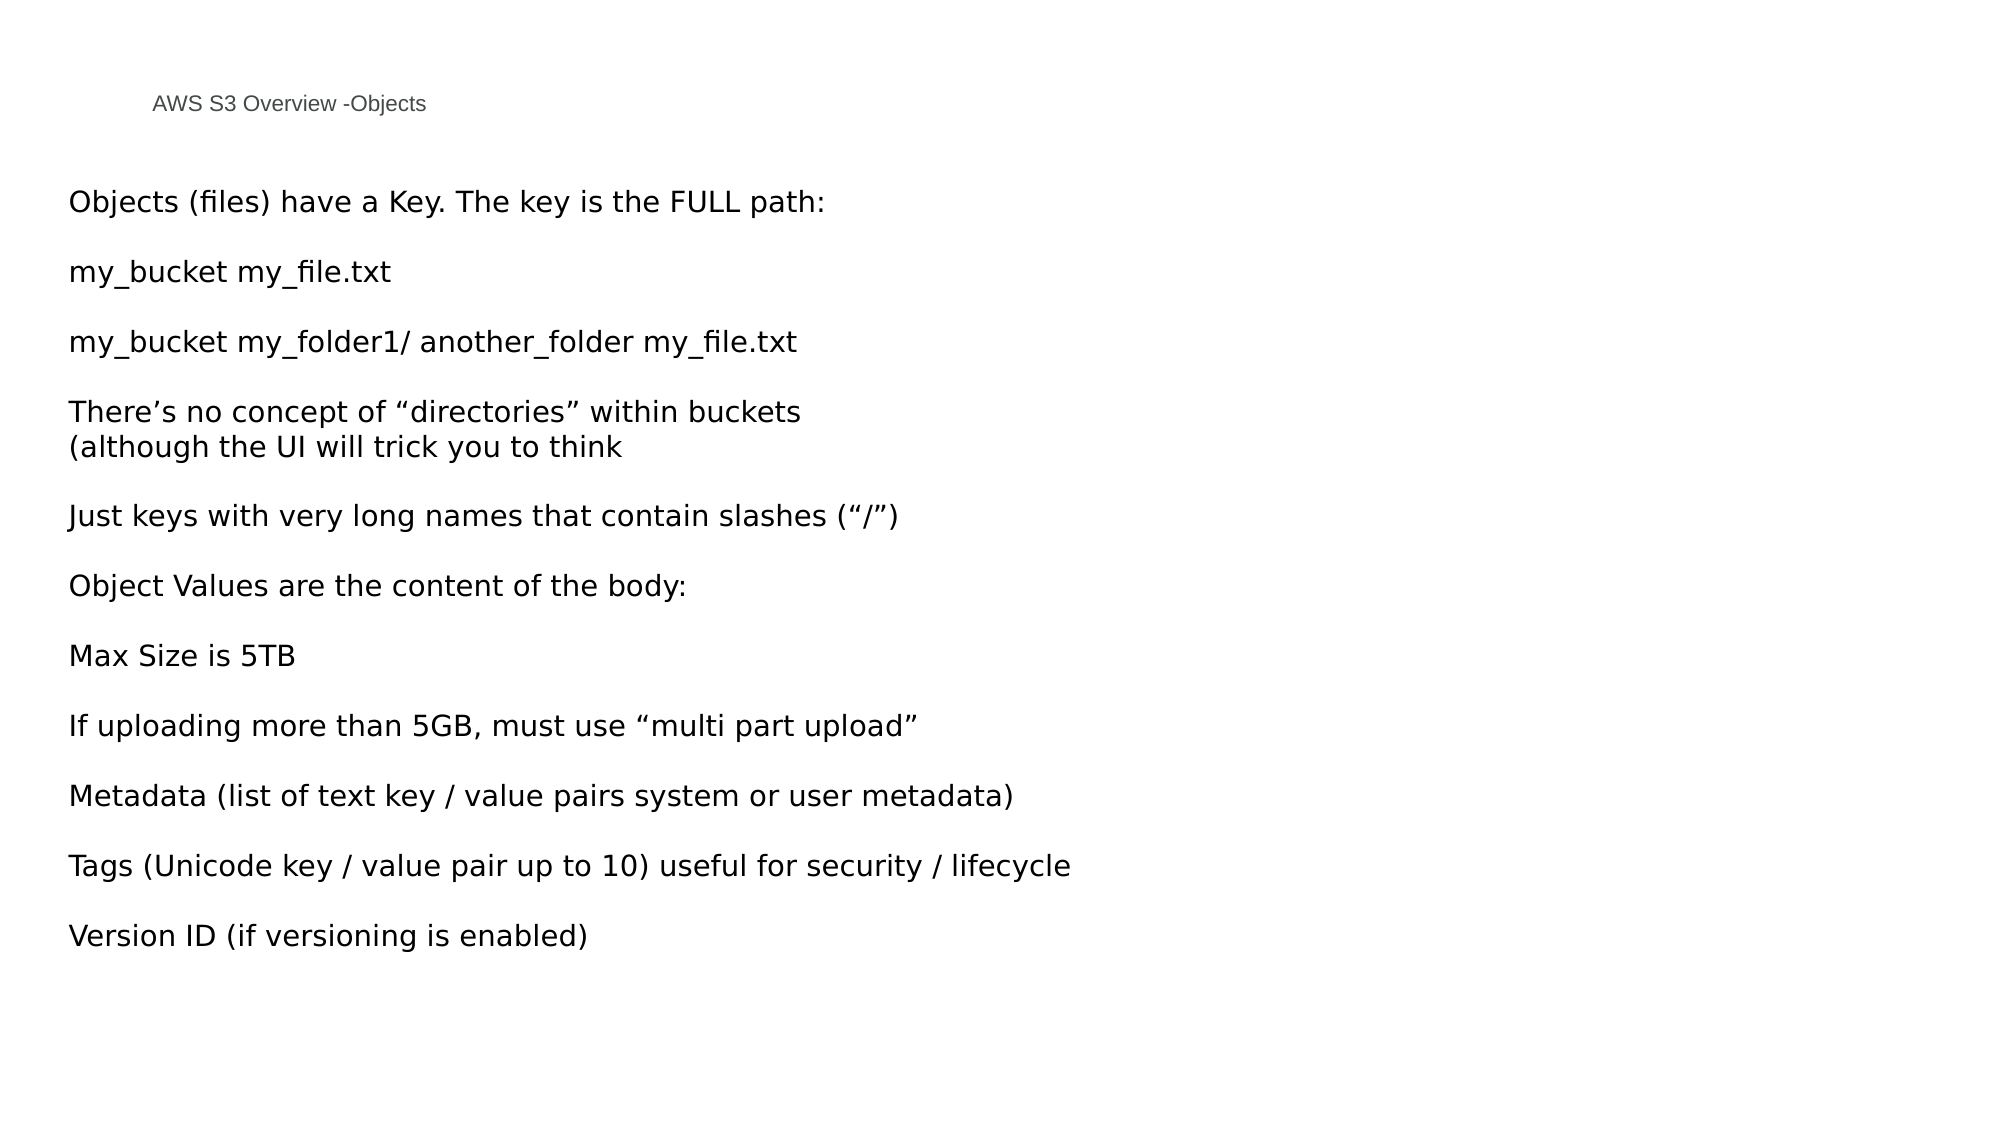

# AWS S3 Overview -Objects
Objects (files) have a Key. The key is the FULL path:

my_bucket my_file.txt

my_bucket my_folder1/ another_folder my_file.txt

There’s no concept of “directories” within buckets
(although the UI will trick you to think

Just keys with very long names that contain slashes (“/”)

Object Values are the content of the body:

Max Size is 5TB

If uploading more than 5GB, must use “multi part upload”

Metadata (list of text key / value pairs system or user metadata)

Tags (Unicode key / value pair up to 10) useful for security / lifecycle

Version ID (if versioning is enabled)